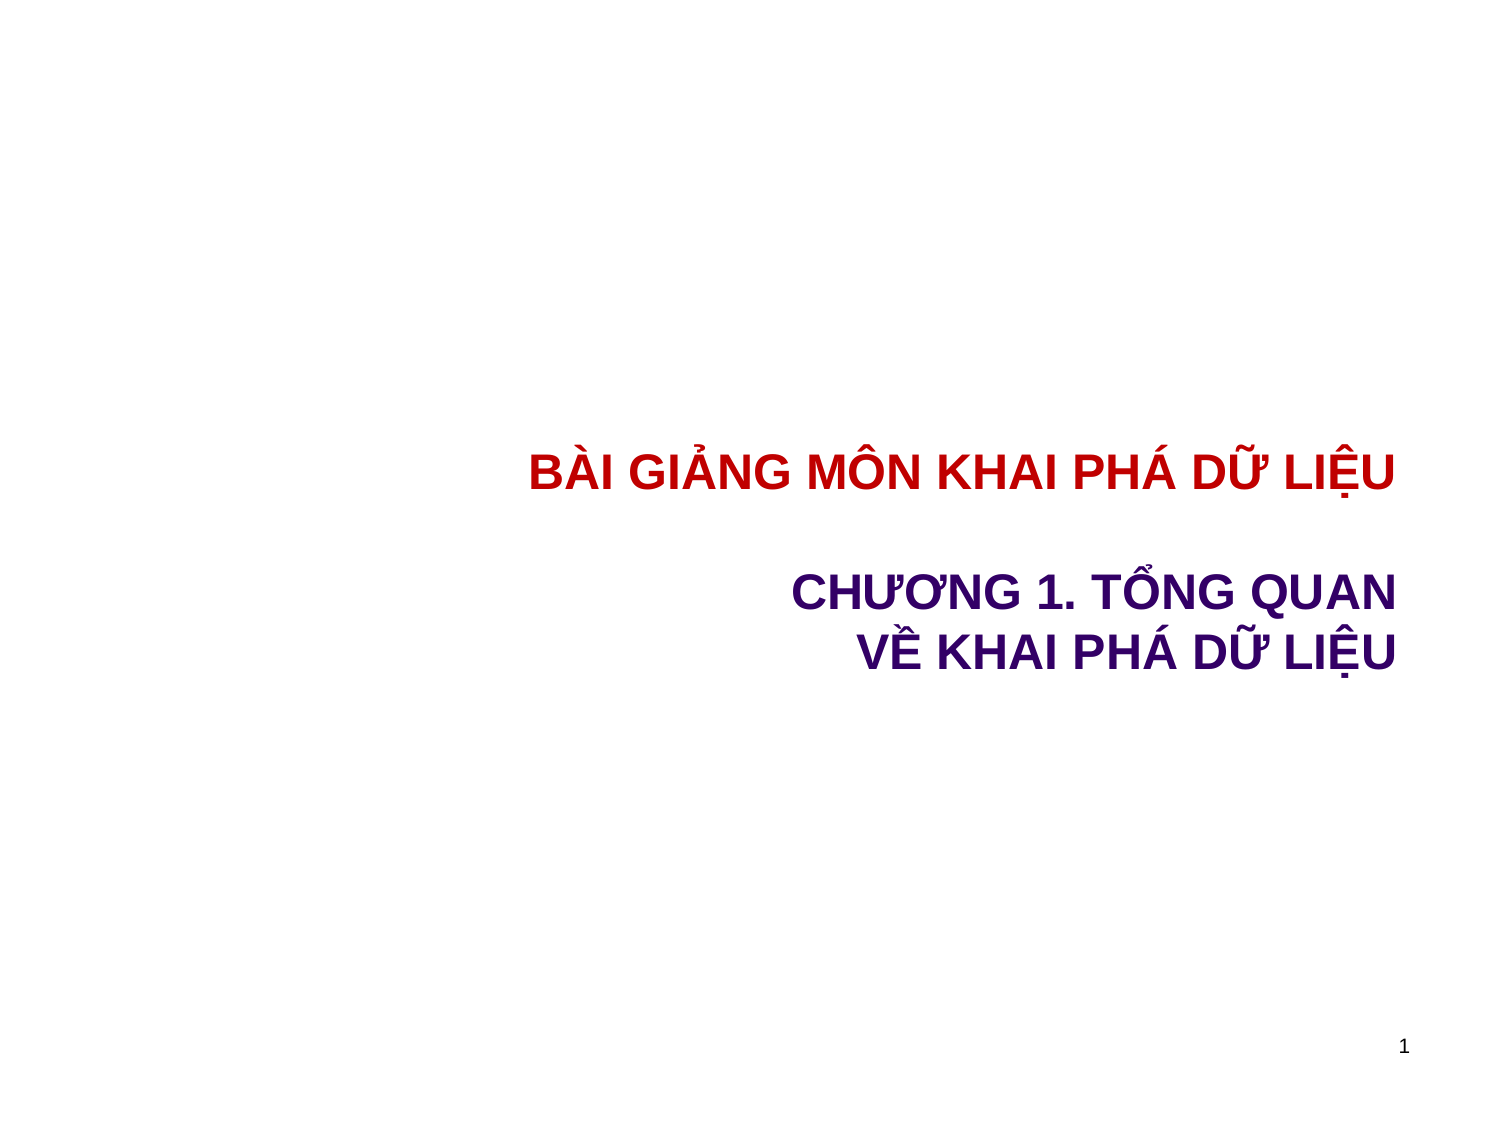

# BÀI GIẢNG MÔN KHAI PHÁ DỮ LIỆU CHƯƠNG 1. TỔNG QUAN VỀ KHAI PHÁ DỮ LIỆU
1